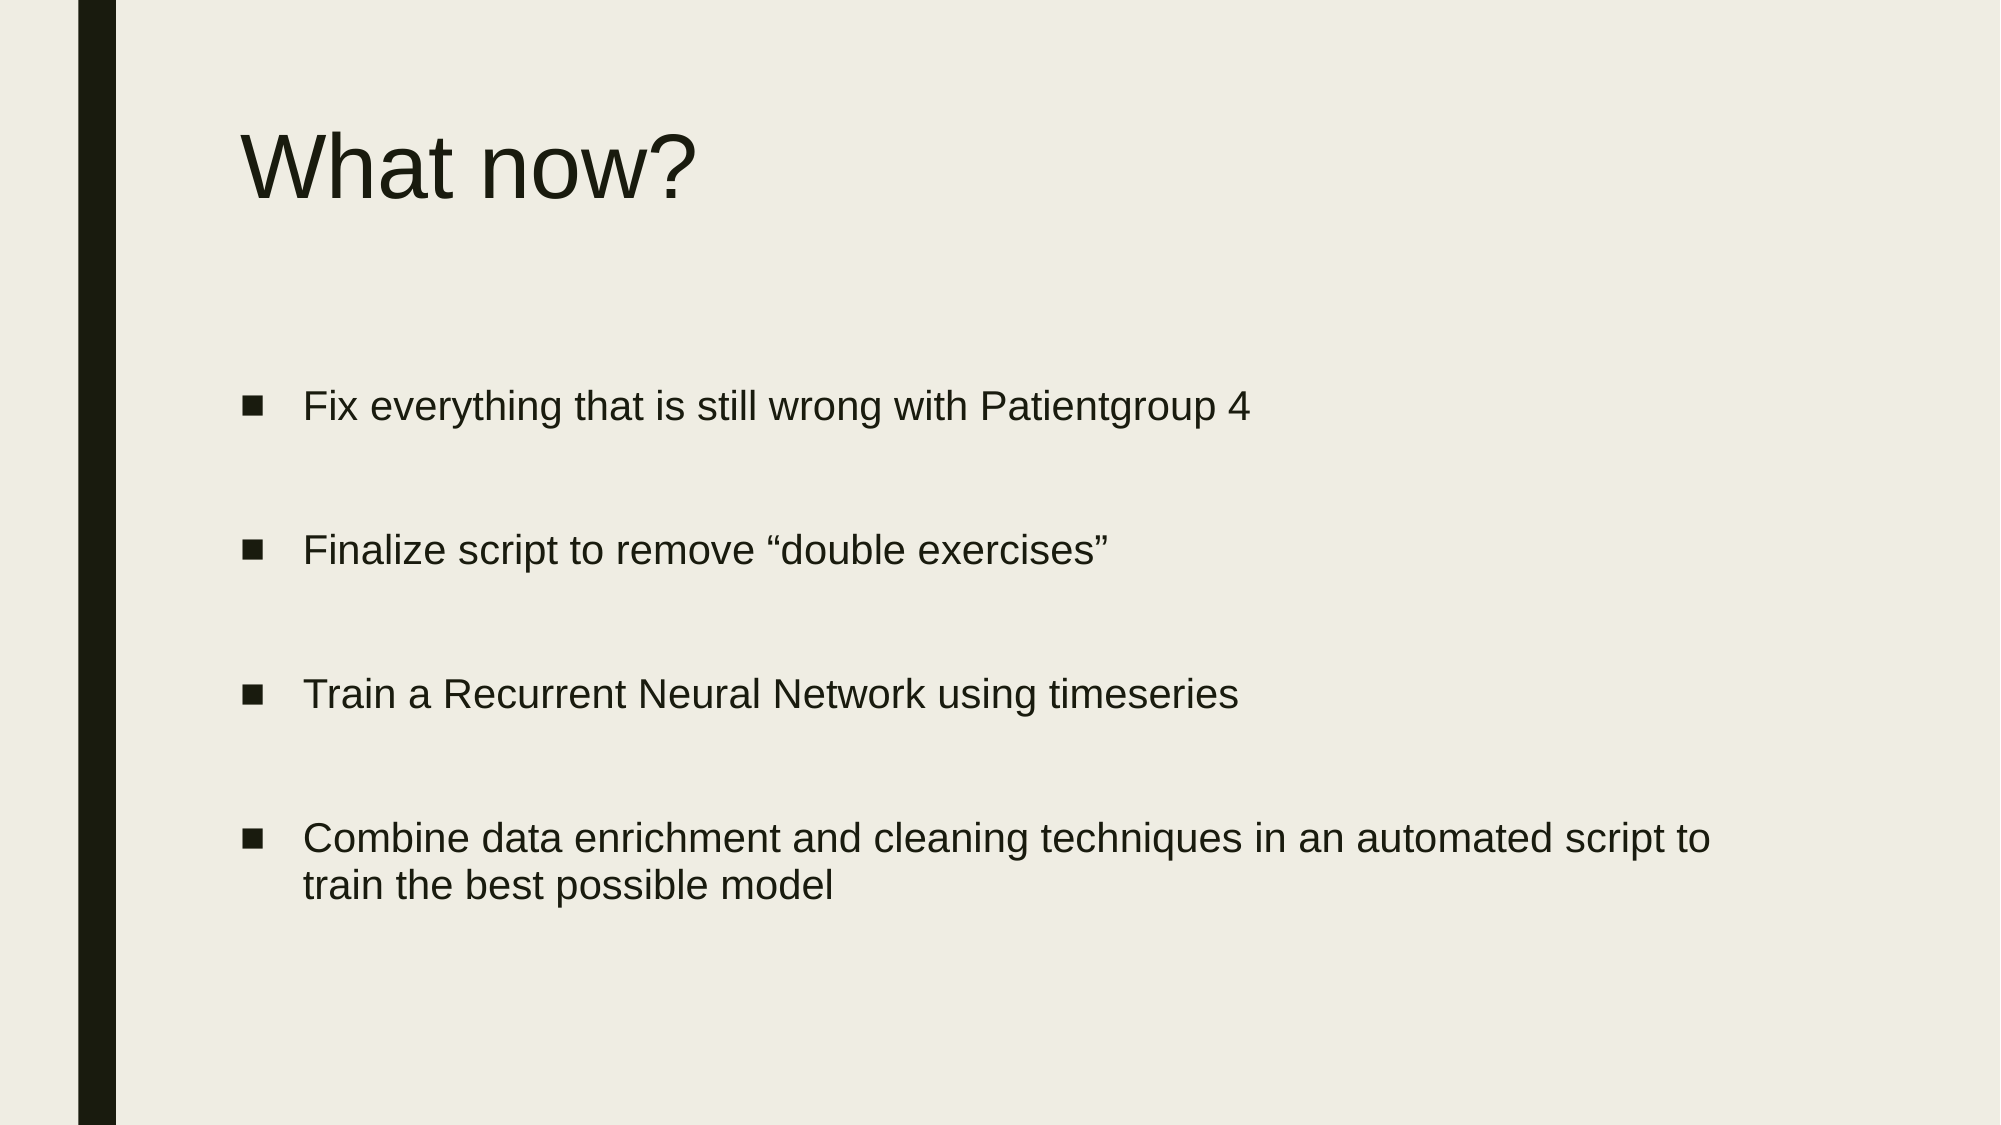

# What now?
Fix everything that is still wrong with Patientgroup 4

Finalize script to remove “double exercises”

Train a Recurrent Neural Network using timeseries

Combine data enrichment and cleaning techniques in an automated script to train the best possible model